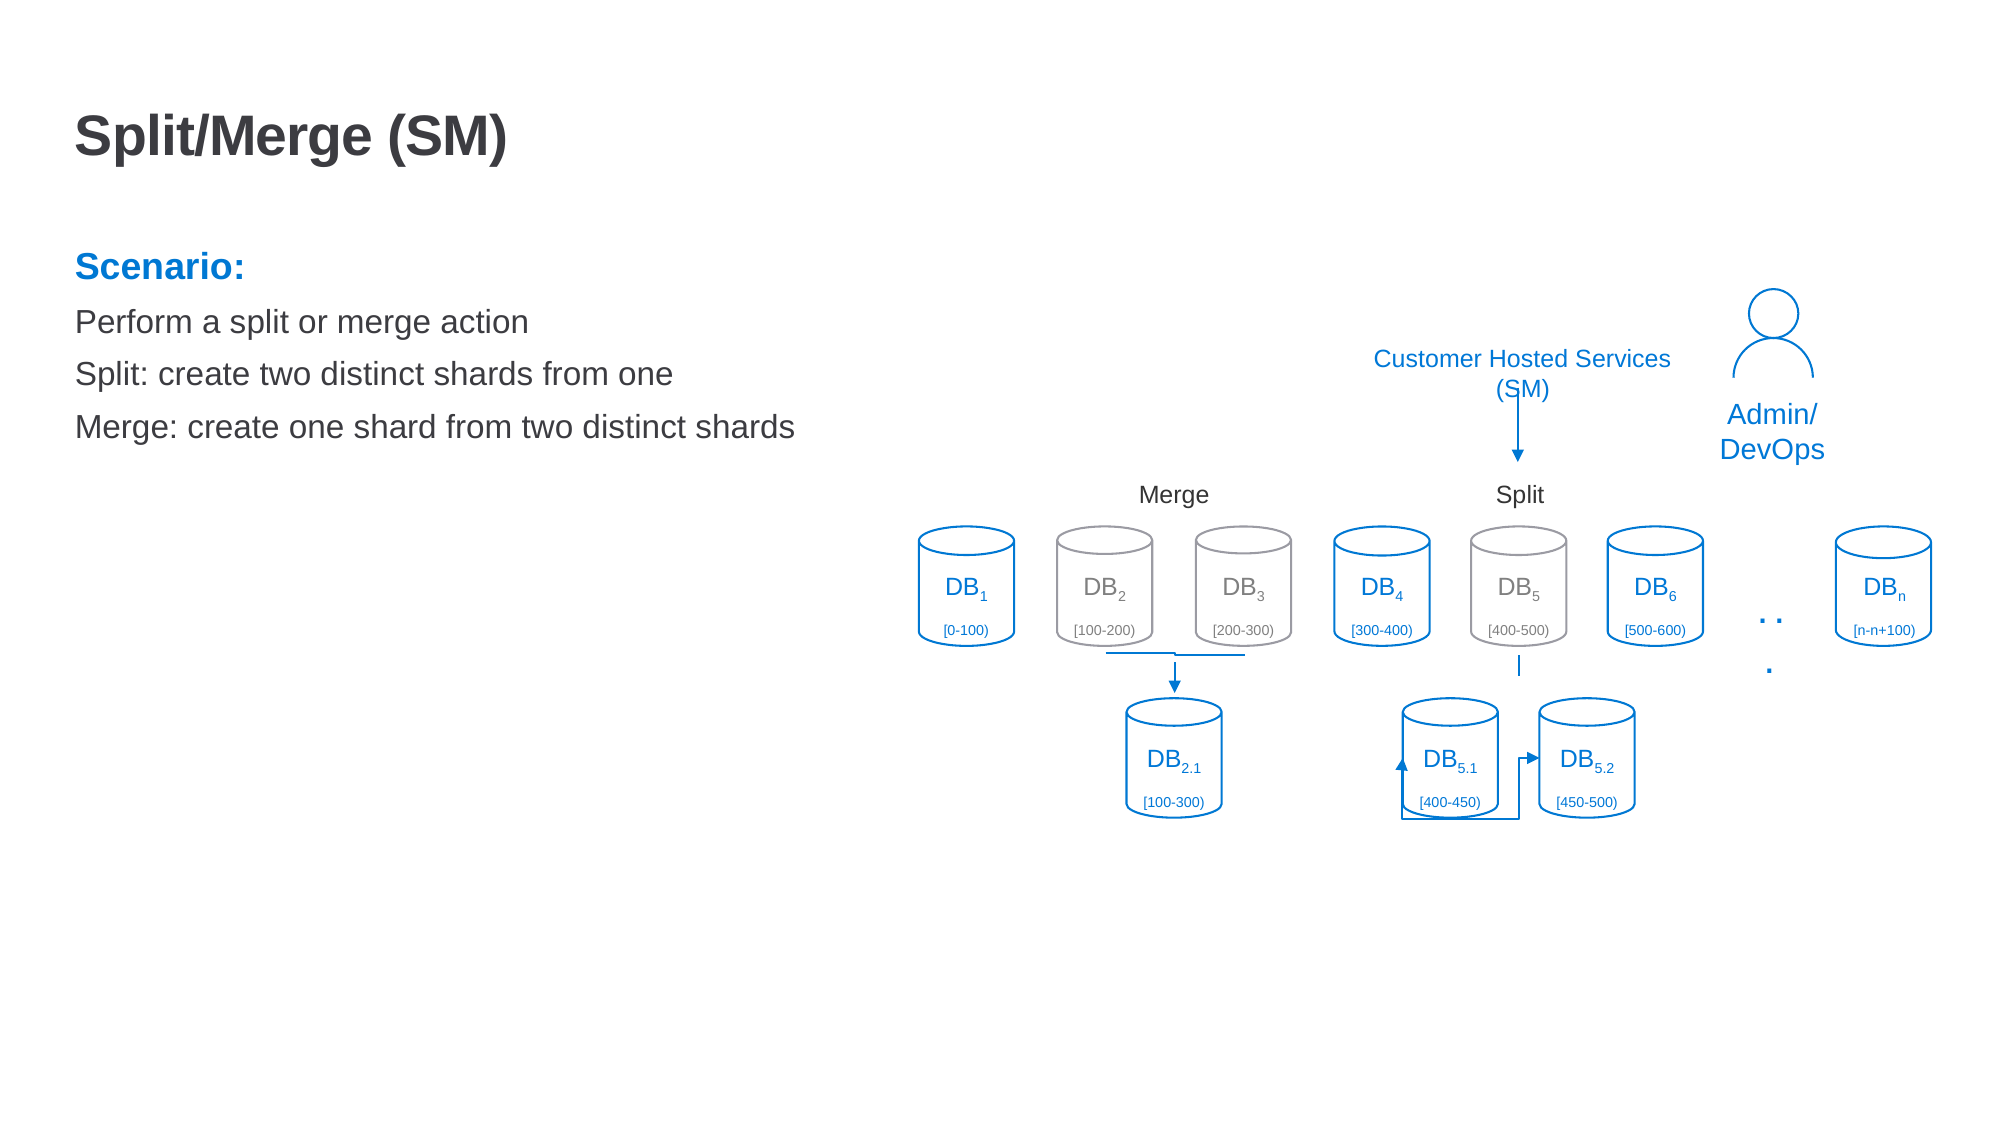

# Split/Merge (SM)
Scenario:
Perform a split or merge action
Split: create two distinct shards from one
Merge: create one shard from two distinct shards

Customer Hosted Services (SM)
Admin/ DevOps
Merge
Split

DB1
[0-100)

DB2
[100-200)

DB3
[200-300)

DB4
[300-400)

DB5
[400-500)

DB6
[500-600)

DBn
[n-n+100)
. . .

DB2.1
[100-300)

DB5.1
[400-450)

DB5.2
[450-500)